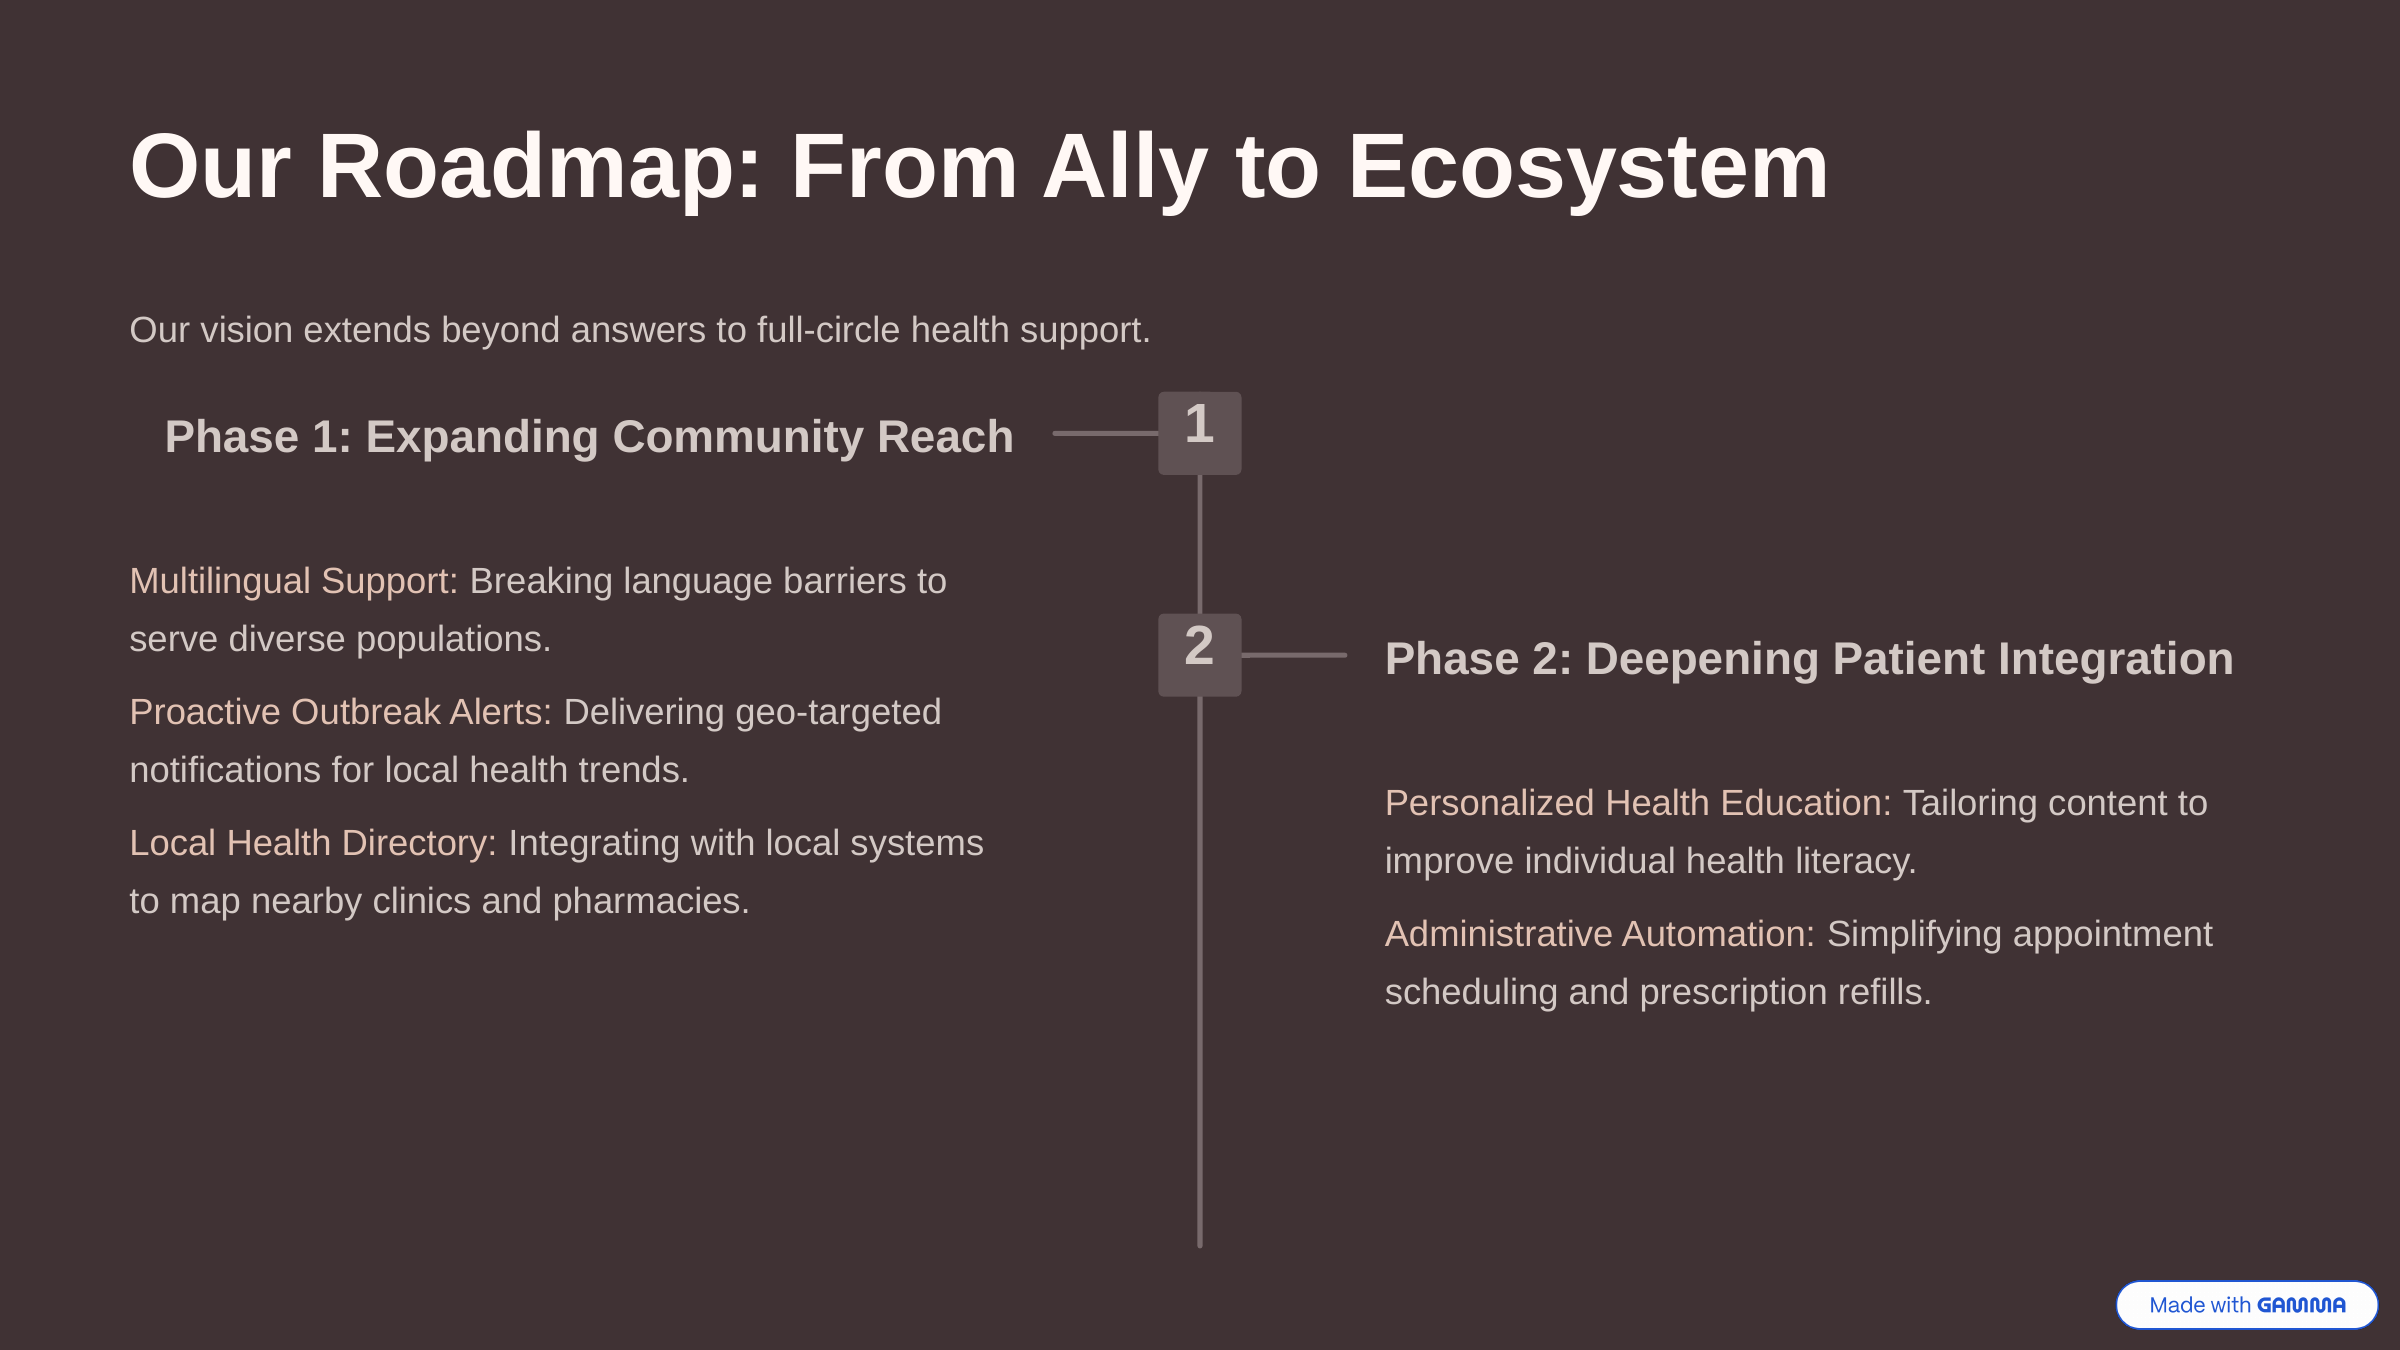

Our Roadmap: From Ally to Ecosystem
Our vision extends beyond answers to full-circle health support.

1
Phase 1: Expanding Community Reach

Multilingual Support: Breaking language barriers to serve diverse populations.

2
Phase 2: Deepening Patient Integration

Proactive Outbreak Alerts: Delivering geo-targeted notifications for local health trends.
Personalized Health Education: Tailoring content to improve individual health literacy.
Local Health Directory: Integrating with local systems to map nearby clinics and pharmacies.
Administrative Automation: Simplifying appointment scheduling and prescription refills.